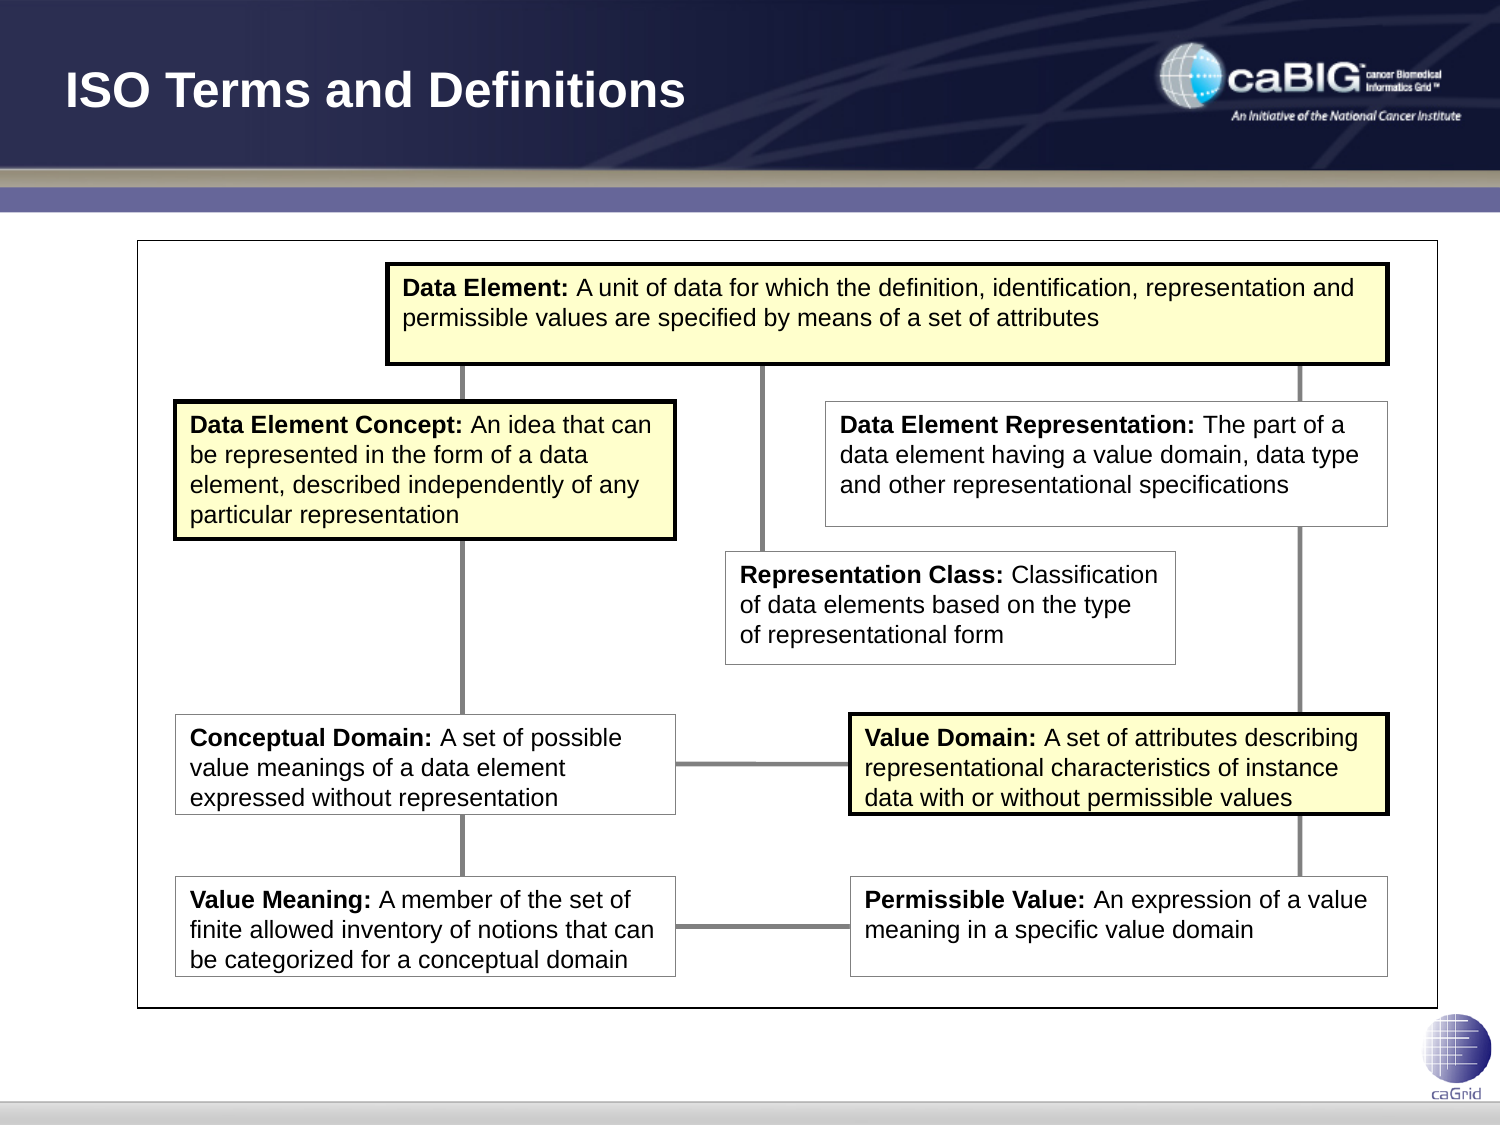

# ISO Terms and Definitions

Data Element: A unit of data for which the definition, identification, representation and permissible values are specified by means of a set of attributes

Data Element Concept: An idea that can be represented in the form of a data element, described independently of any particular representation
Data Element Representation: The part of a data element having a value domain, data type and other representational specifications

Representation Class: Classification of data elements based on the type of representational form
Conceptual Domain: A set of possible value meanings of a data element expressed without representation
Value Domain: A set of attributes describing representational characteristics of instance data with or without permissible values

Value Meaning: A member of the set of finite allowed inventory of notions that can be categorized for a conceptual domain
Permissible Value: An expression of a value meaning in a specific value domain